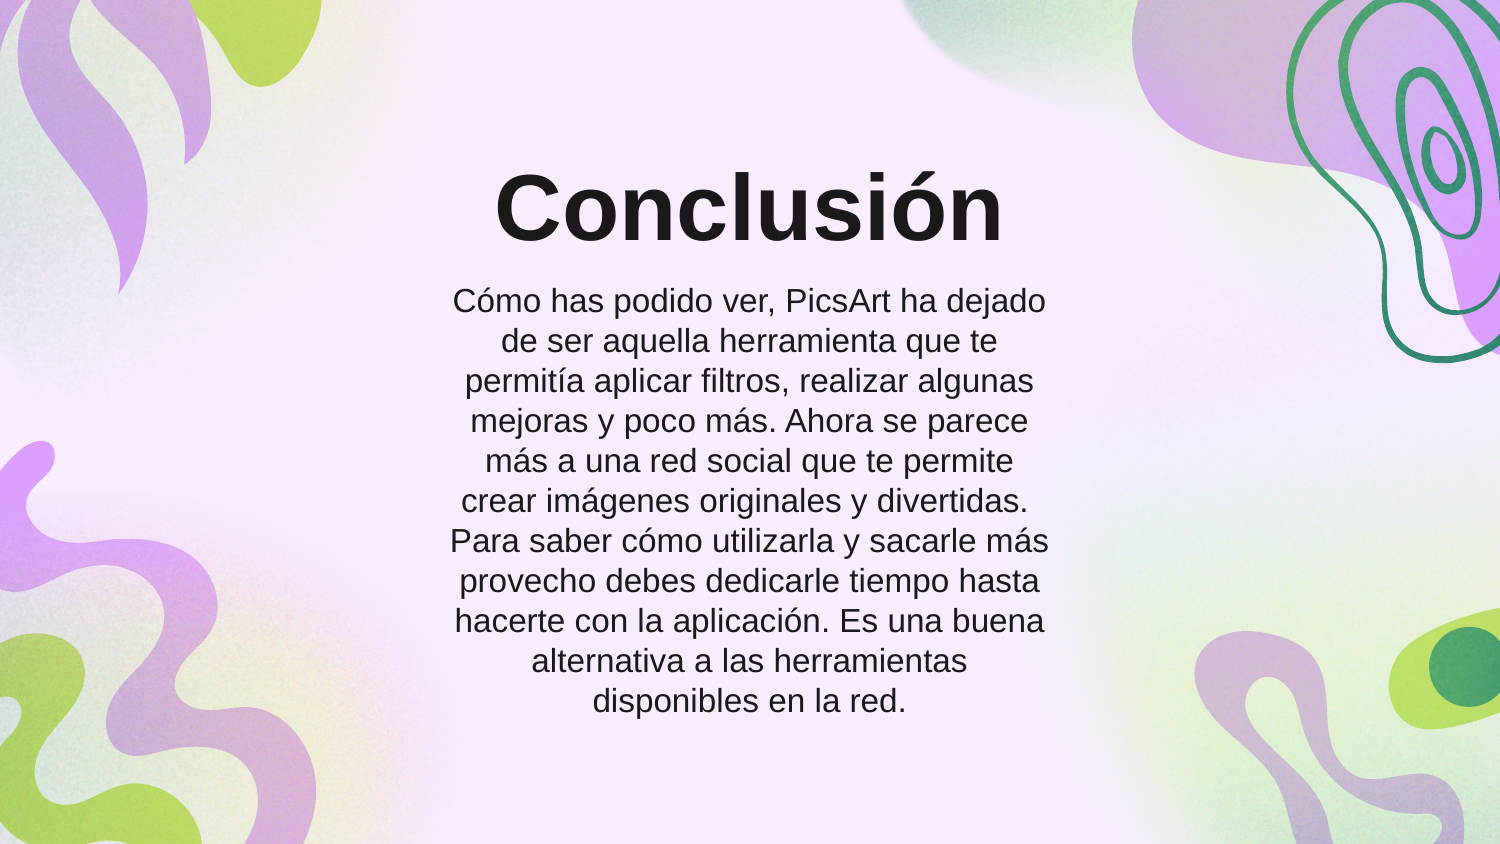

# Conclusión
Cómo has podido ver, PicsArt ha dejado de ser aquella herramienta que te permitía aplicar filtros, realizar algunas mejoras y poco más. Ahora se parece más a una red social que te permite crear imágenes originales y divertidas.  Para saber cómo utilizarla y sacarle más provecho debes dedicarle tiempo hasta hacerte con la aplicación. Es una buena alternativa a las herramientas disponibles en la red.